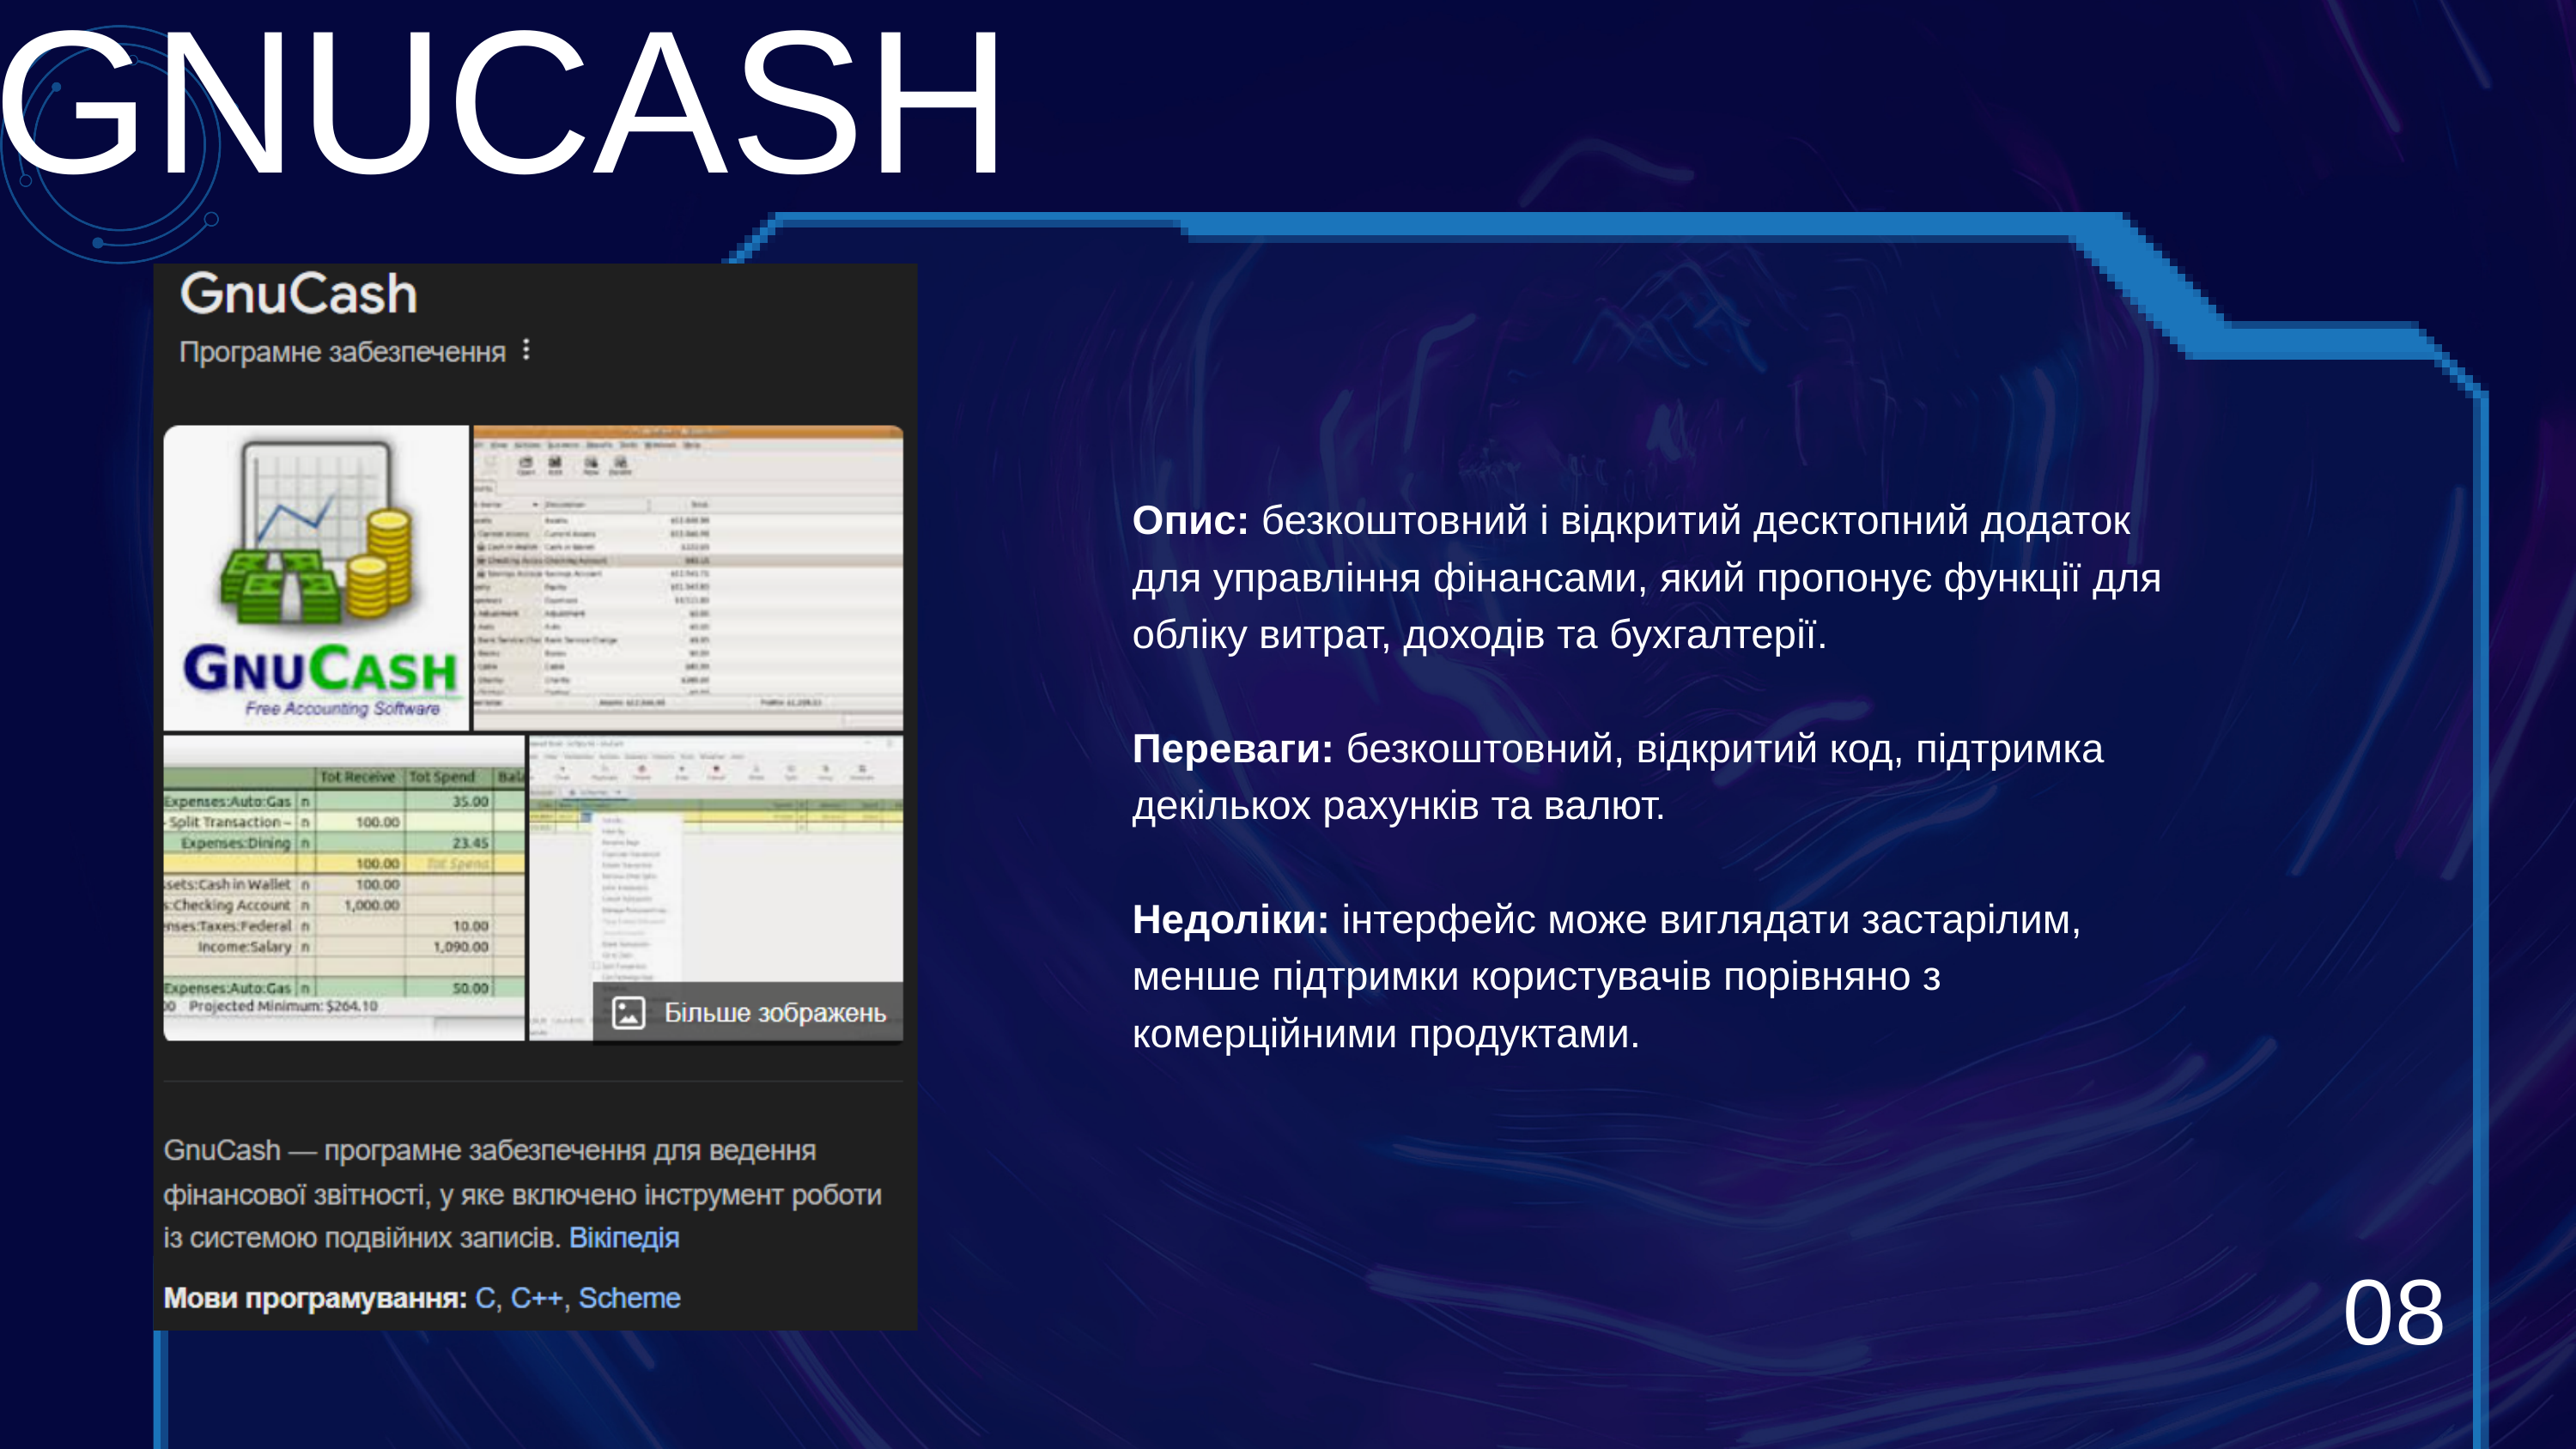

GNUCASH

Опис: безкоштовний і відкритий десктопний додаток для управління фінансами, який пропонує функції для обліку витрат, доходів та бухгалтерії.

Переваги: безкоштовний, відкритий код, підтримка декількох рахунків та валют.

Недоліки: інтерфейс може виглядати застарілим, менше підтримки користувачів порівняно з комерційними продуктами.

08